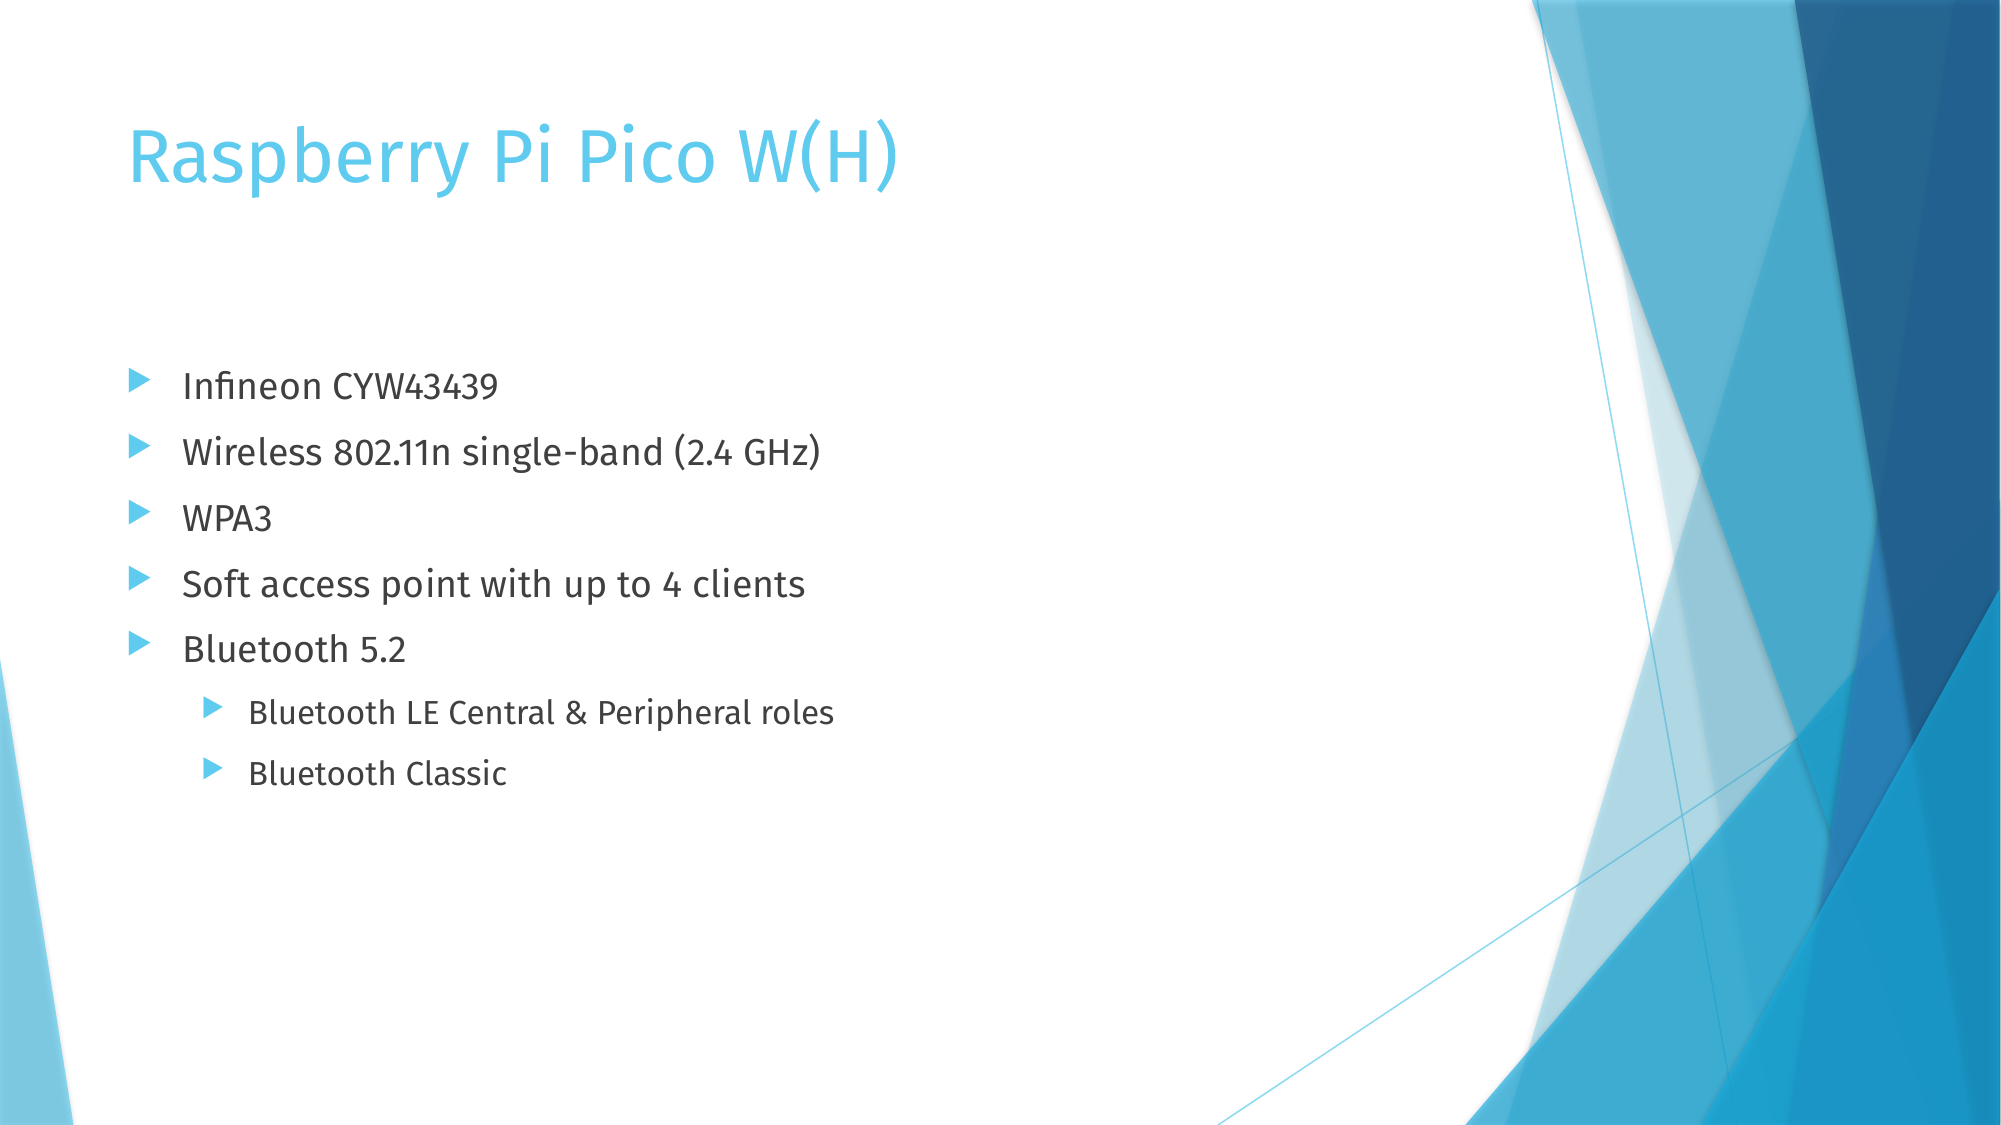

# Raspberry Pi Pico W(H)
Infineon CYW43439
Wireless 802.11n single-band (2.4 GHz)
WPA3
Soft access point with up to 4 clients
Bluetooth 5.2
Bluetooth LE Central & Peripheral roles
Bluetooth Classic